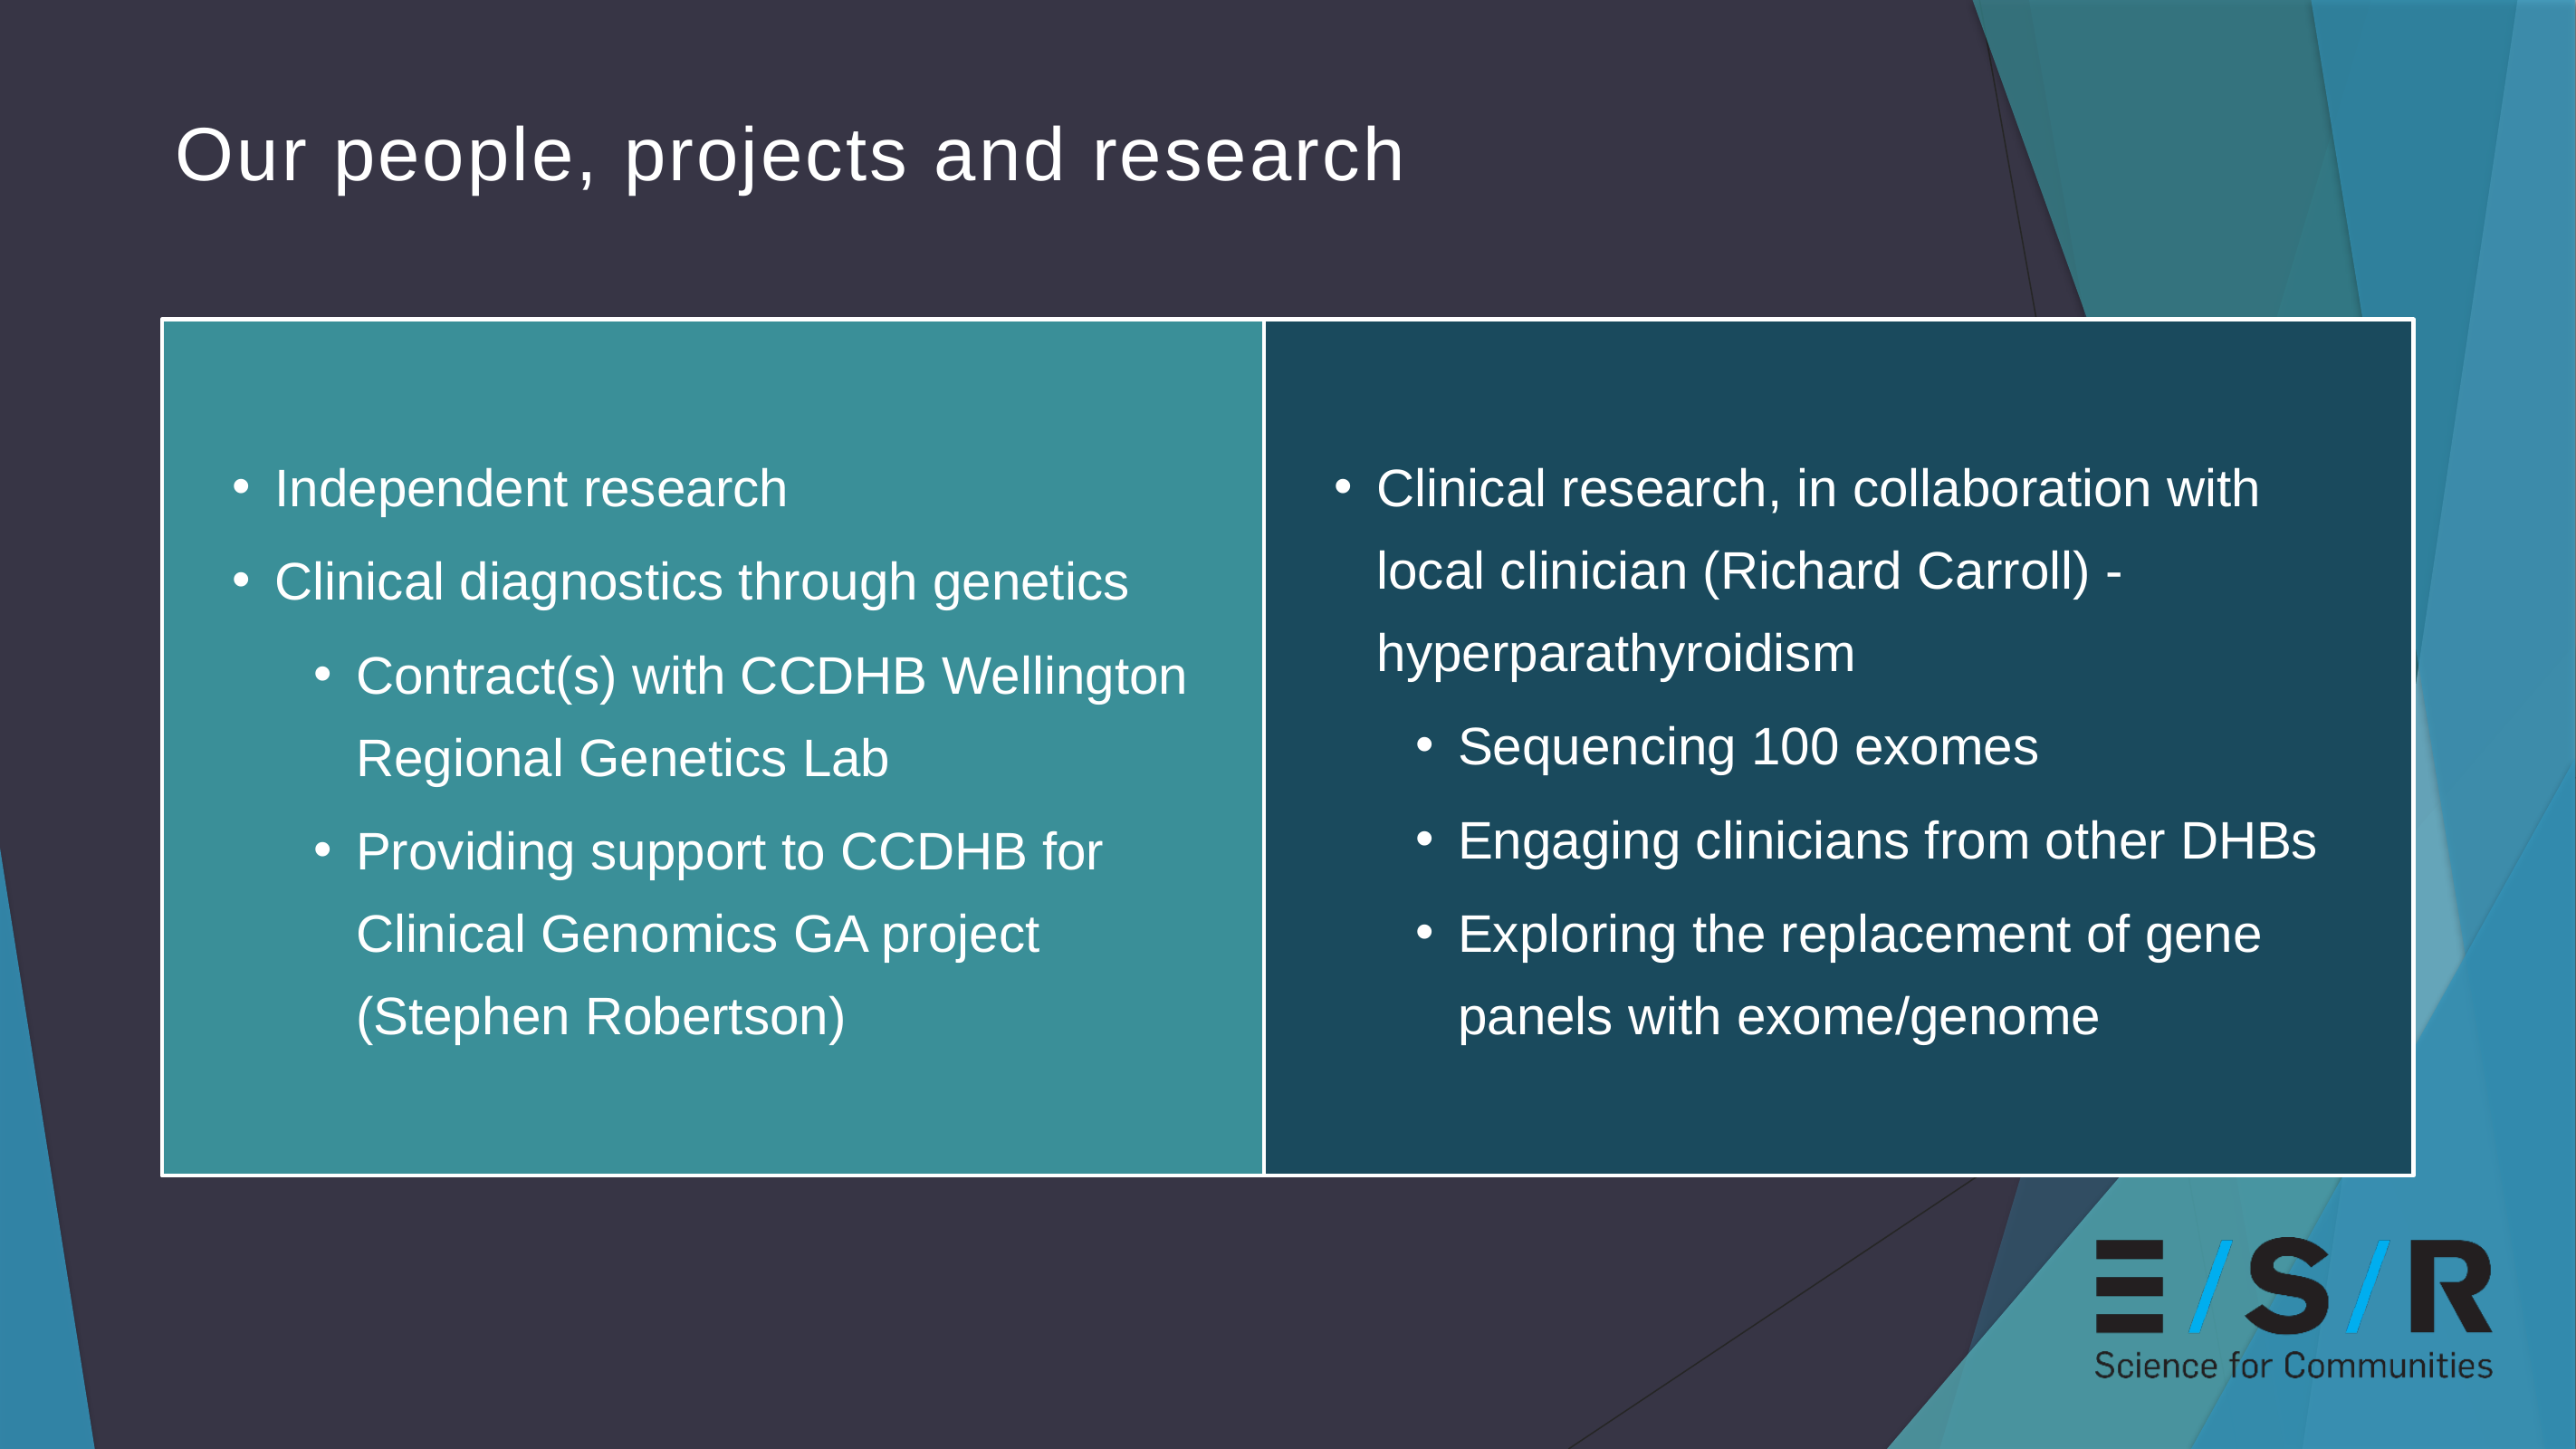

# Our people, projects and research

Independent research
Clinical diagnostics through genetics
Contract(s) with CCDHB Wellington Regional Genetics Lab
Providing support to CCDHB for Clinical Genomics GA project (Stephen Robertson)
Clinical research, in collaboration with local clinician (Richard Carroll) - hyperparathyroidism
Sequencing 100 exomes
Engaging clinicians from other DHBs
Exploring the replacement of gene panels with exome/genome